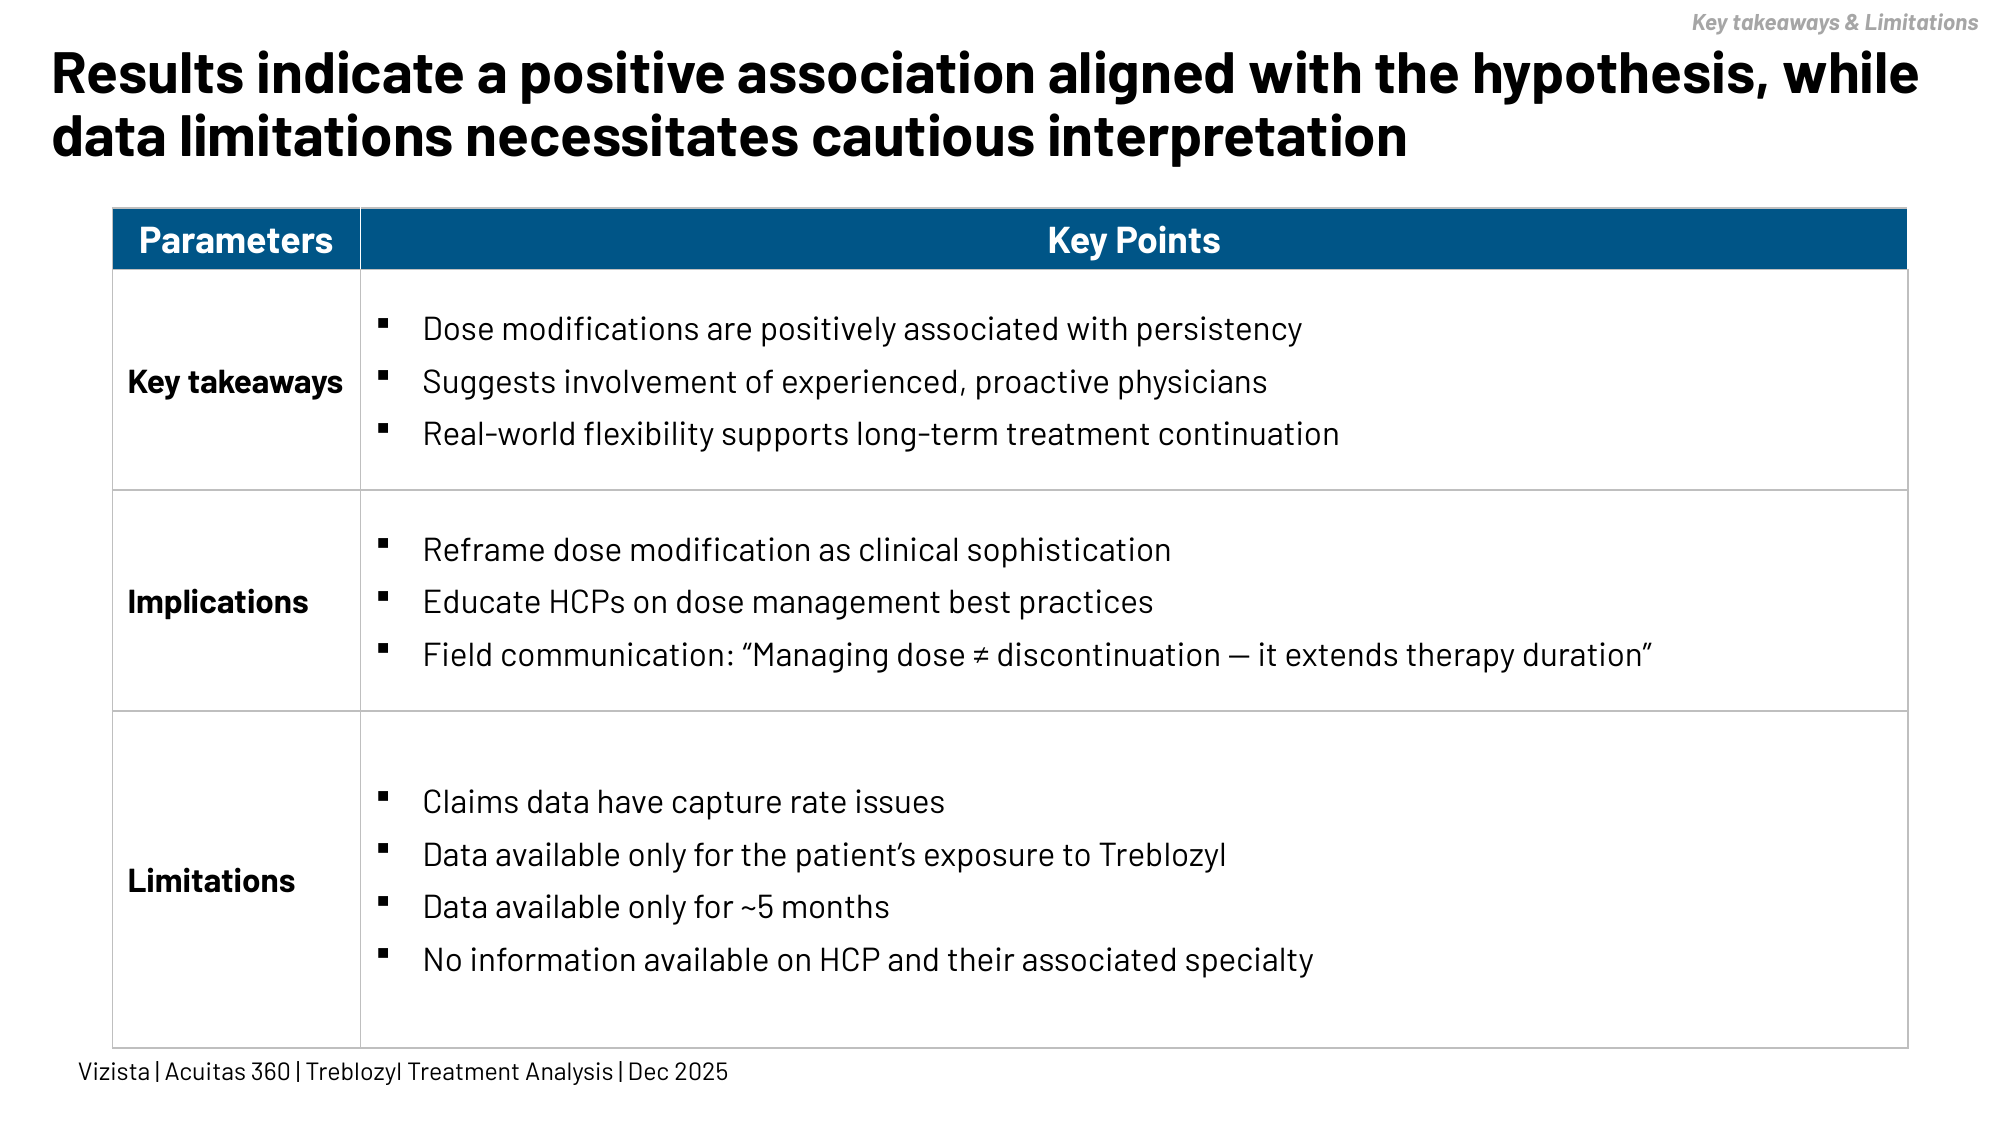

Key takeaways & Limitations
# Results indicate a positive association aligned with the hypothesis, while data limitations necessitates cautious interpretation
| Parameters | Key Points |
| --- | --- |
| Key takeaways | Dose modifications are positively associated with persistency Suggests involvement of experienced, proactive physicians Real-world flexibility supports long-term treatment continuation |
| Implications | Reframe dose modification as clinical sophistication Educate HCPs on dose management best practices Field communication: “Managing dose ≠ discontinuation — it extends therapy duration” |
| Limitations | Claims data have capture rate issues Data available only for the patient’s exposure to Treblozyl Data available only for ~5 months No information available on HCP and their associated specialty |
Vizista | Acuitas 360 | Treblozyl Treatment Analysis | Dec 2025